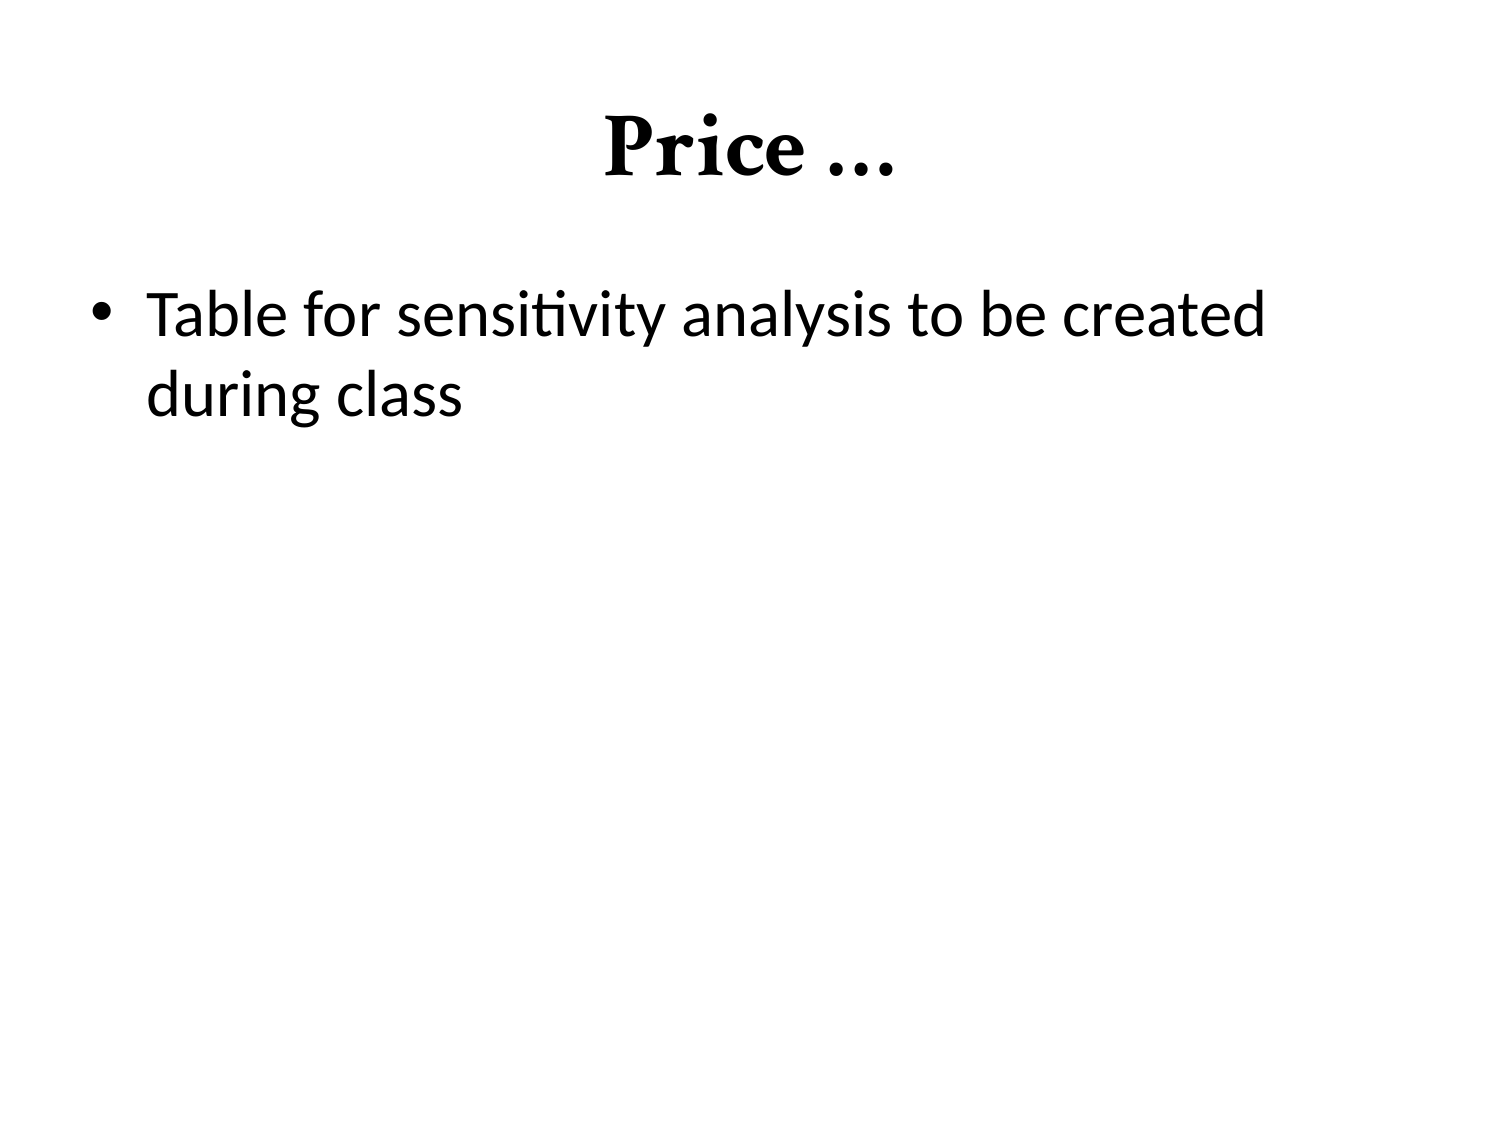

# Price …
Table for sensitivity analysis to be created during class